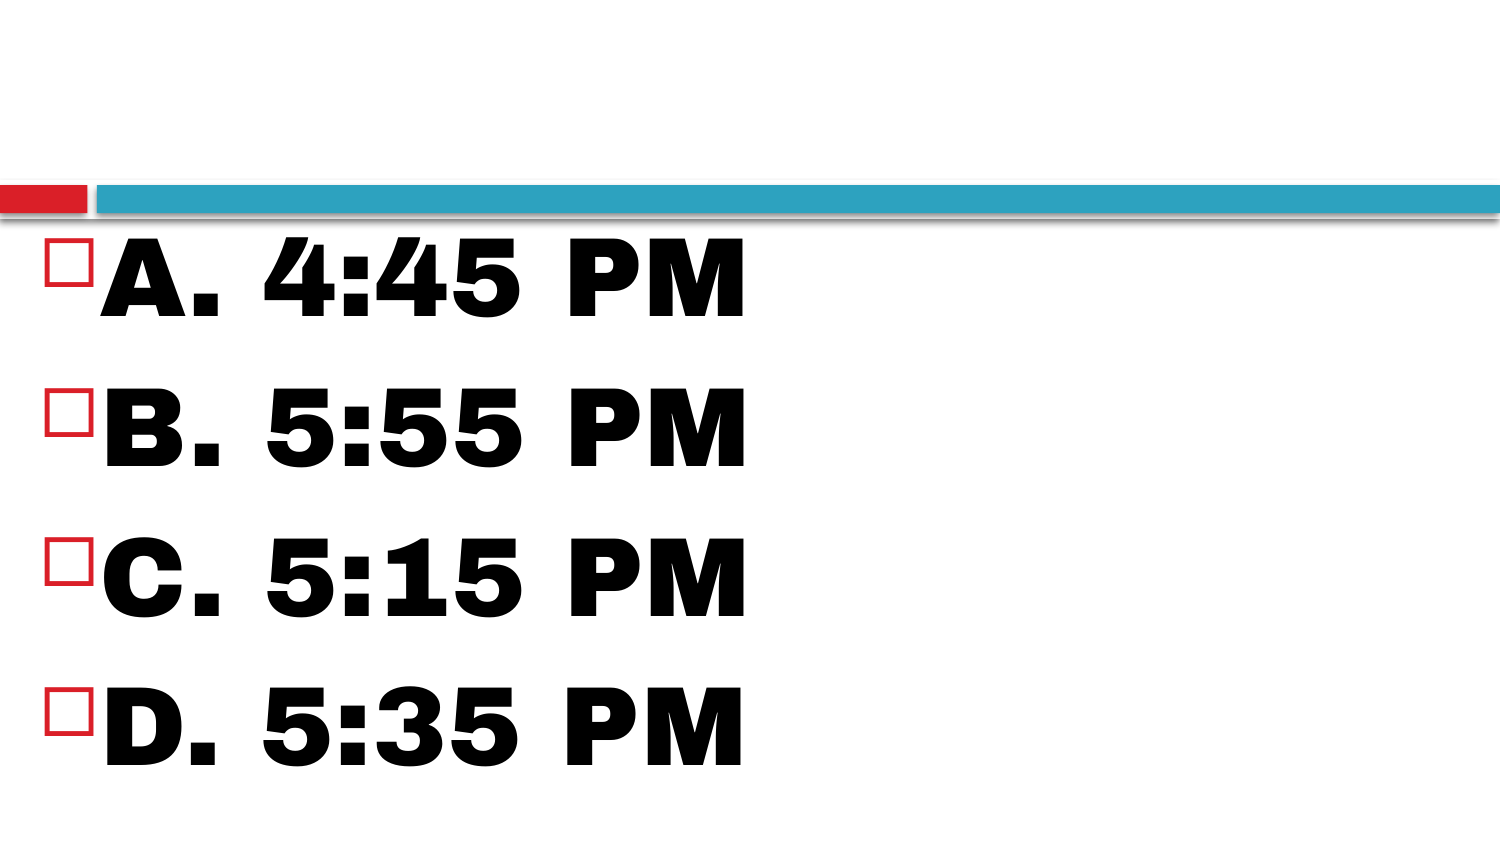

#
A. 4:45 PM
B. 5:55 PM
C. 5:15 PM
D. 5:35 PM